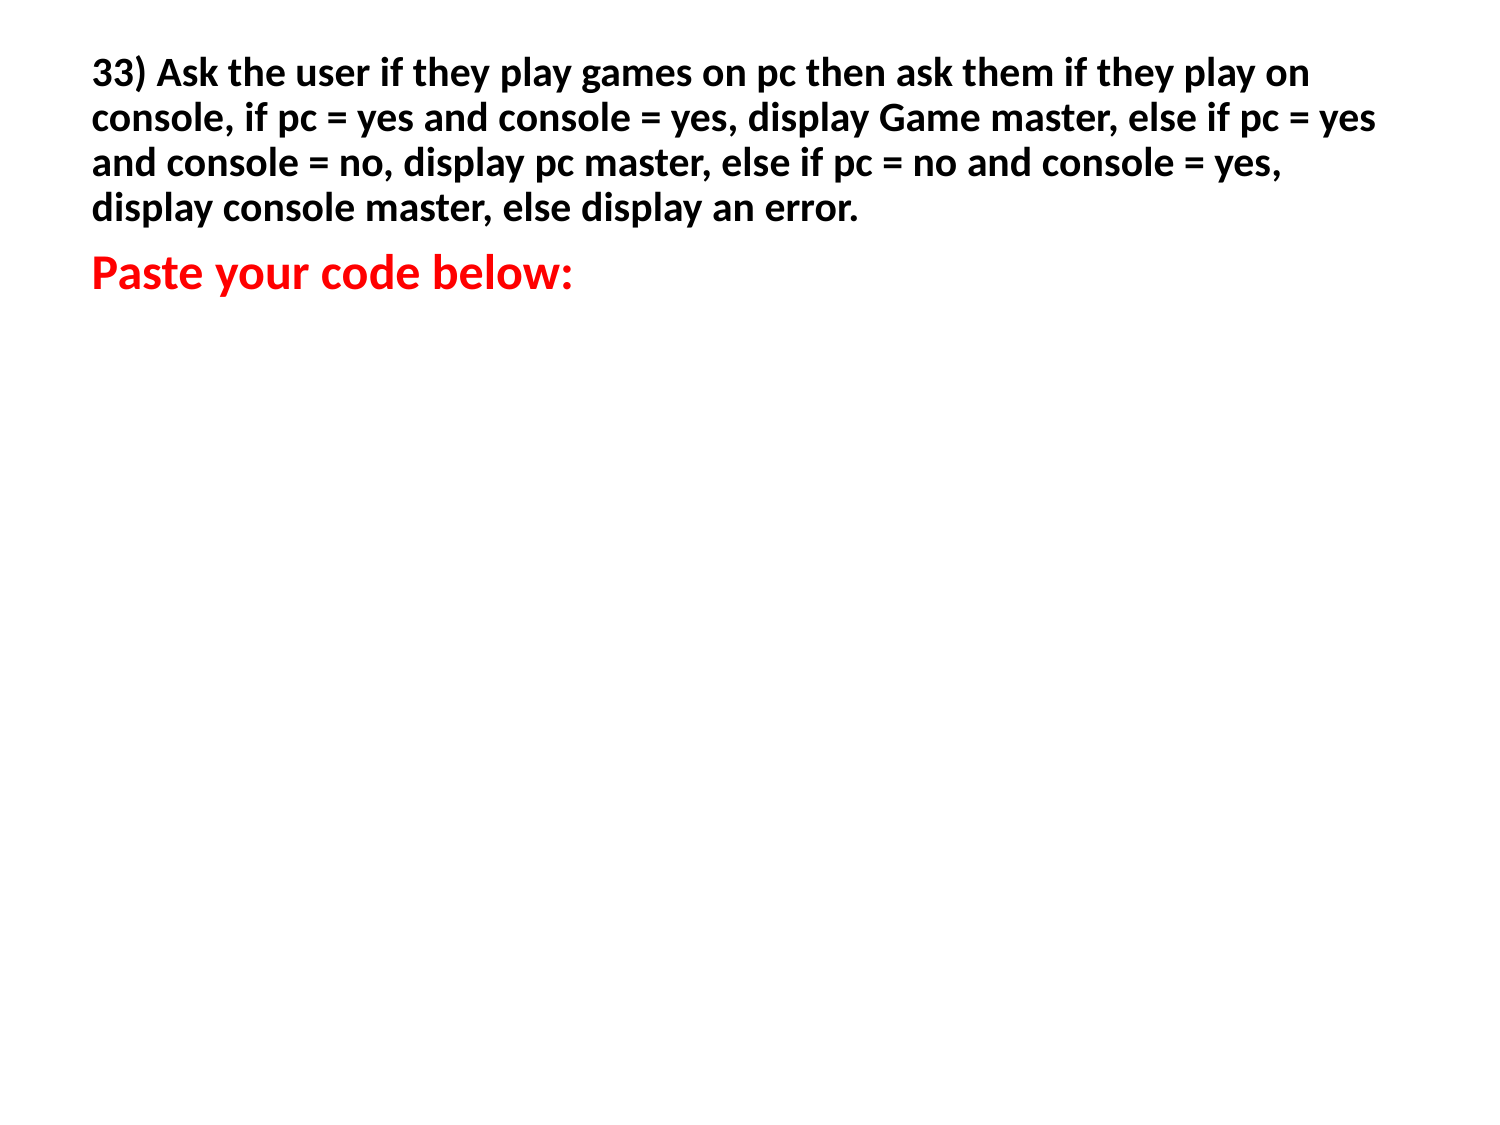

33) Ask the user if they play games on pc then ask them if they play on console, if pc = yes and console = yes, display Game master, else if pc = yes and console = no, display pc master, else if pc = no and console = yes, display console master, else display an error.
Paste your code below: